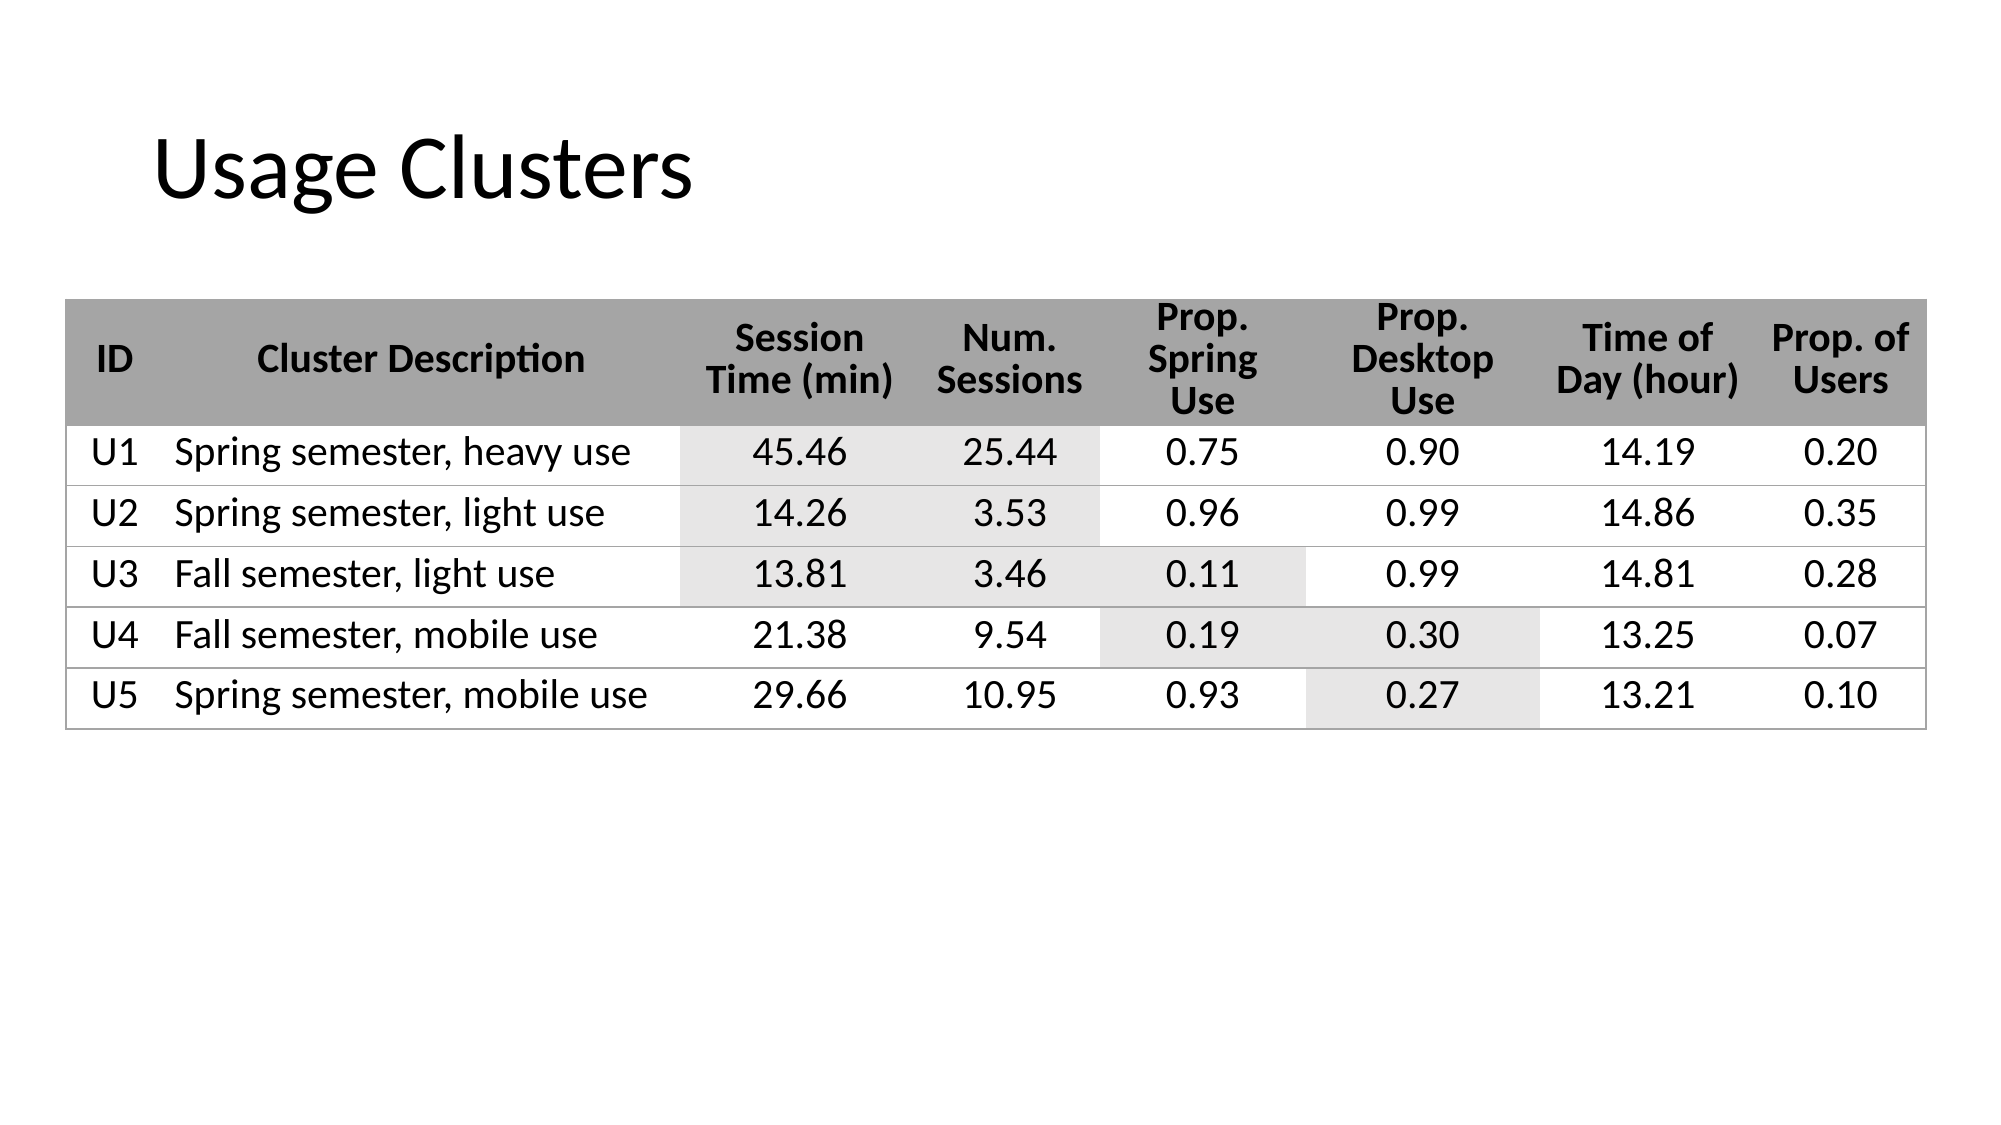

# Usage Clusters
| ID | Cluster Description | Session Time (min) | Num. Sessions | Prop. Spring Use | Prop. Desktop Use | Time of Day (hour) | Prop. of Users |
| --- | --- | --- | --- | --- | --- | --- | --- |
| U1 | Spring semester, heavy use | 45.46 | 25.44 | 0.75 | 0.90 | 14.19 | 0.20 |
| U2 | Spring semester, light use | 14.26 | 3.53 | 0.96 | 0.99 | 14.86 | 0.35 |
| U3 | Fall semester, light use | 13.81 | 3.46 | 0.11 | 0.99 | 14.81 | 0.28 |
| U4 | Fall semester, mobile use | 21.38 | 9.54 | 0.19 | 0.30 | 13.25 | 0.07 |
| U5 | Spring semester, mobile use | 29.66 | 10.95 | 0.93 | 0.27 | 13.21 | 0.10 |